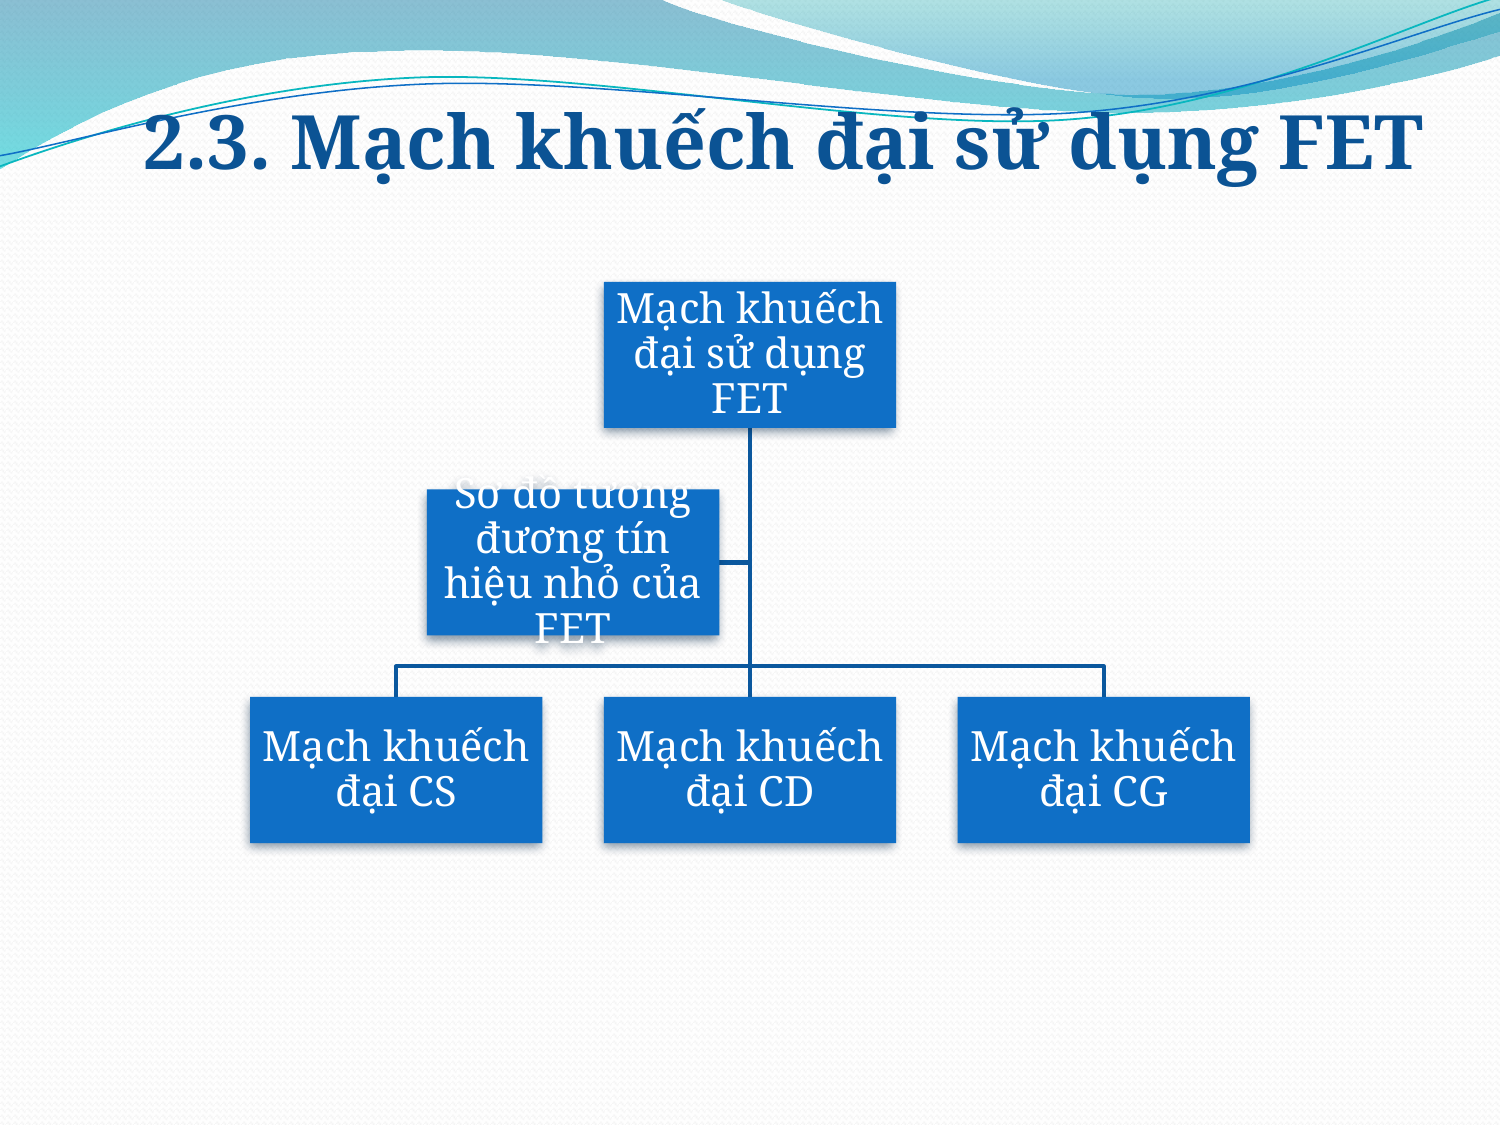

# 2.3. Mạch khuếch đại sử dụng FET

Mạch khuếch đại sử dụng FET
Mạch khuếch đại CS
Mạch khuếch đại CD
Mạch khuếch đại CG
Sơ đồ tương đương tín hiệu nhỏ của FET